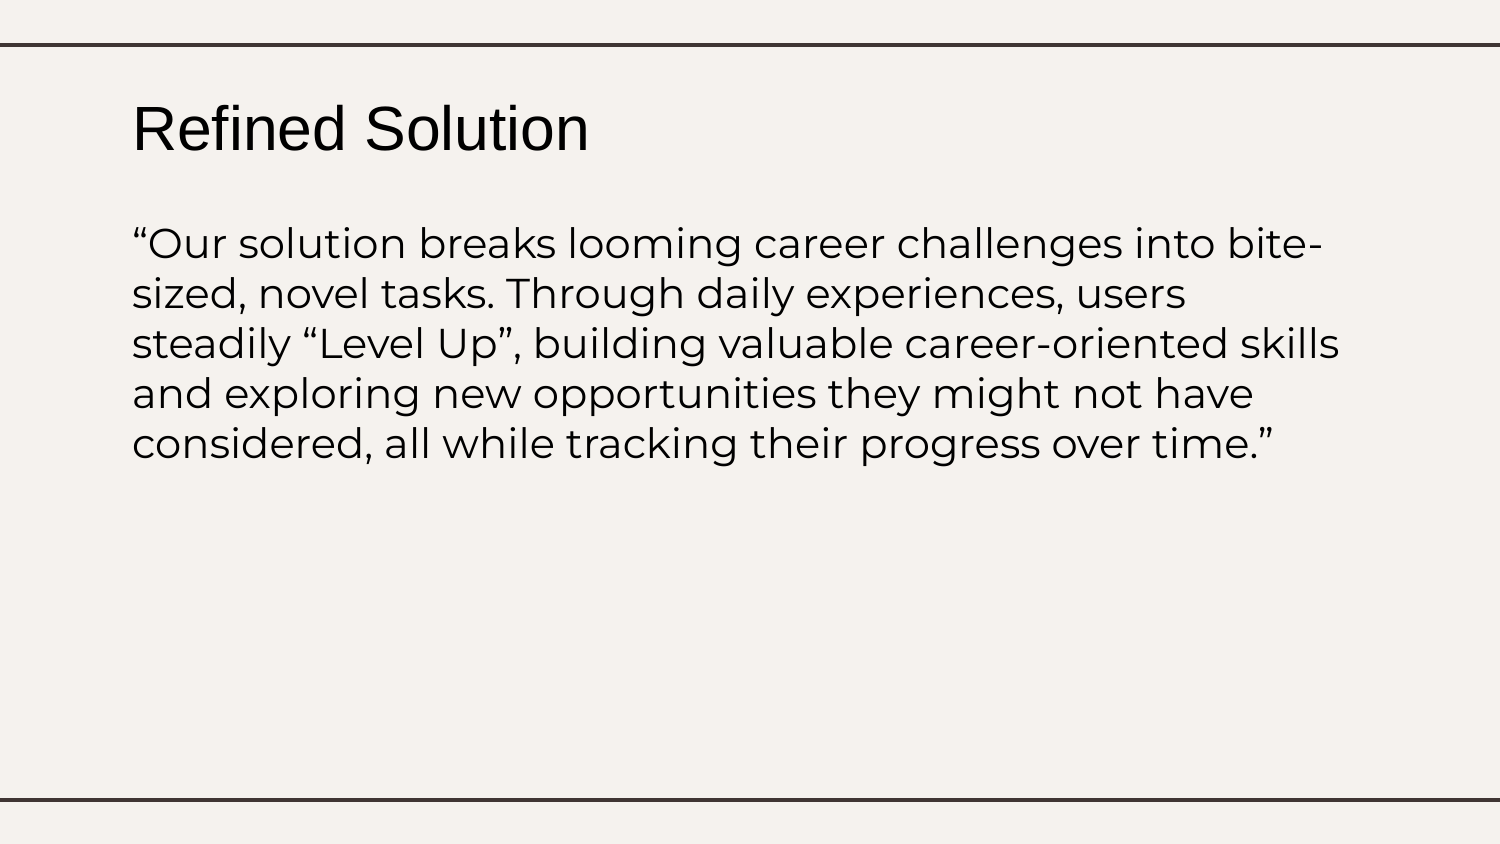

# Refined Solution
“Our solution breaks looming career challenges into bite-sized, novel tasks. Through daily experiences, users steadily “Level Up”, building valuable career-oriented skills and exploring new opportunities they might not have considered, all while tracking their progress over time.”